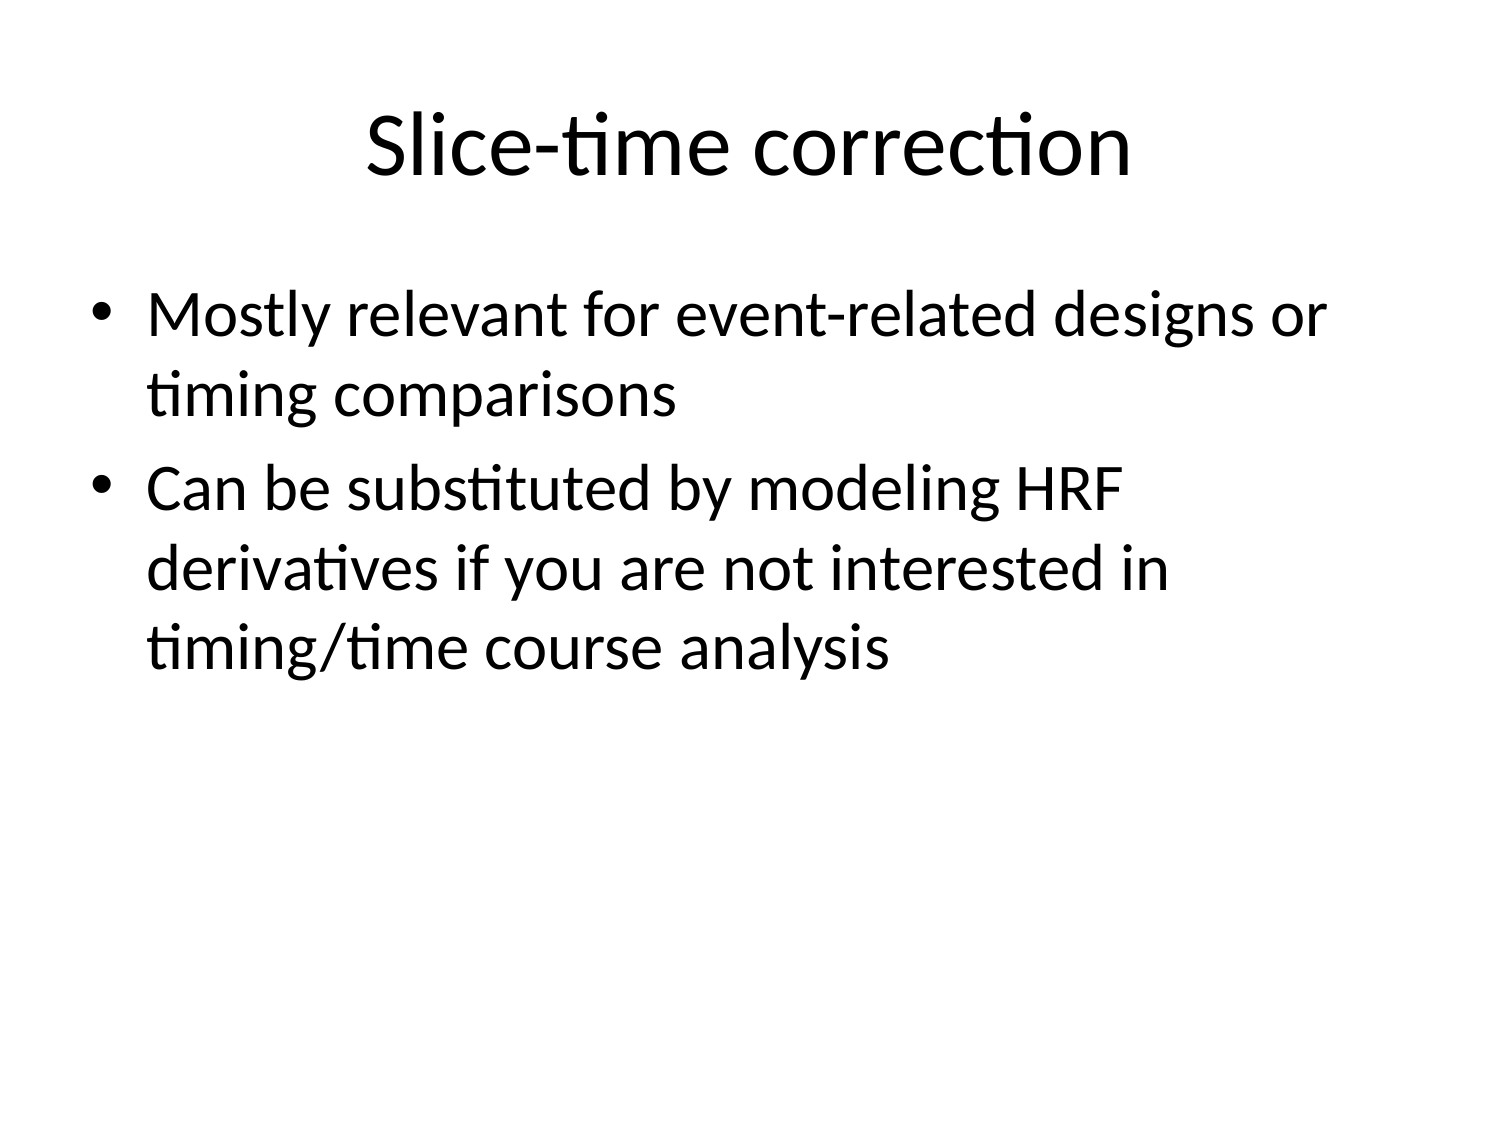

# Slice-time correction
Mostly relevant for event-related designs or timing comparisons
Can be substituted by modeling HRF derivatives if you are not interested in timing/time course analysis